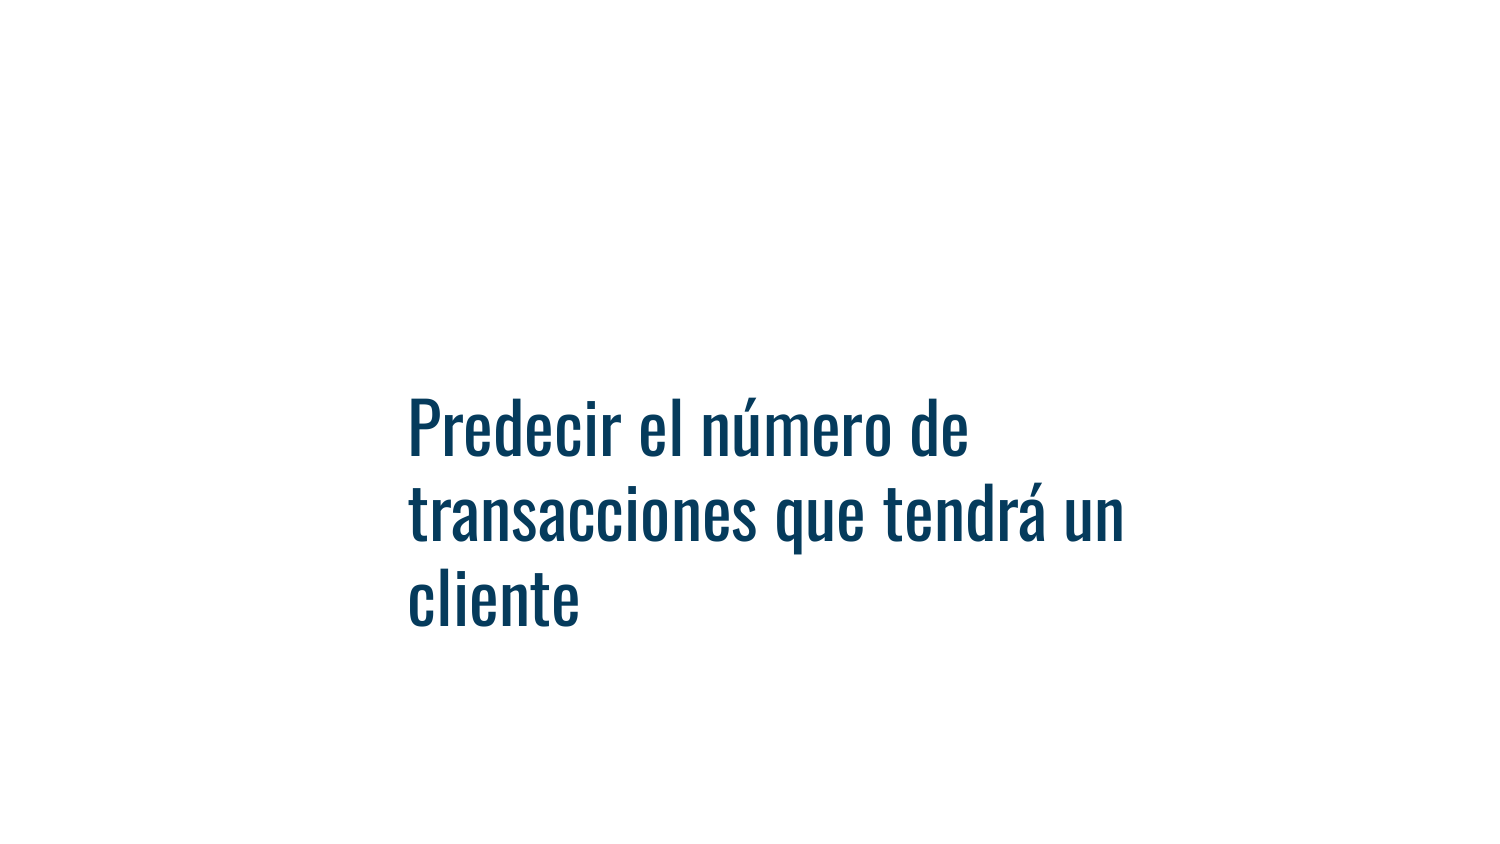

# Predecir el número de transacciones que tendrá un cliente